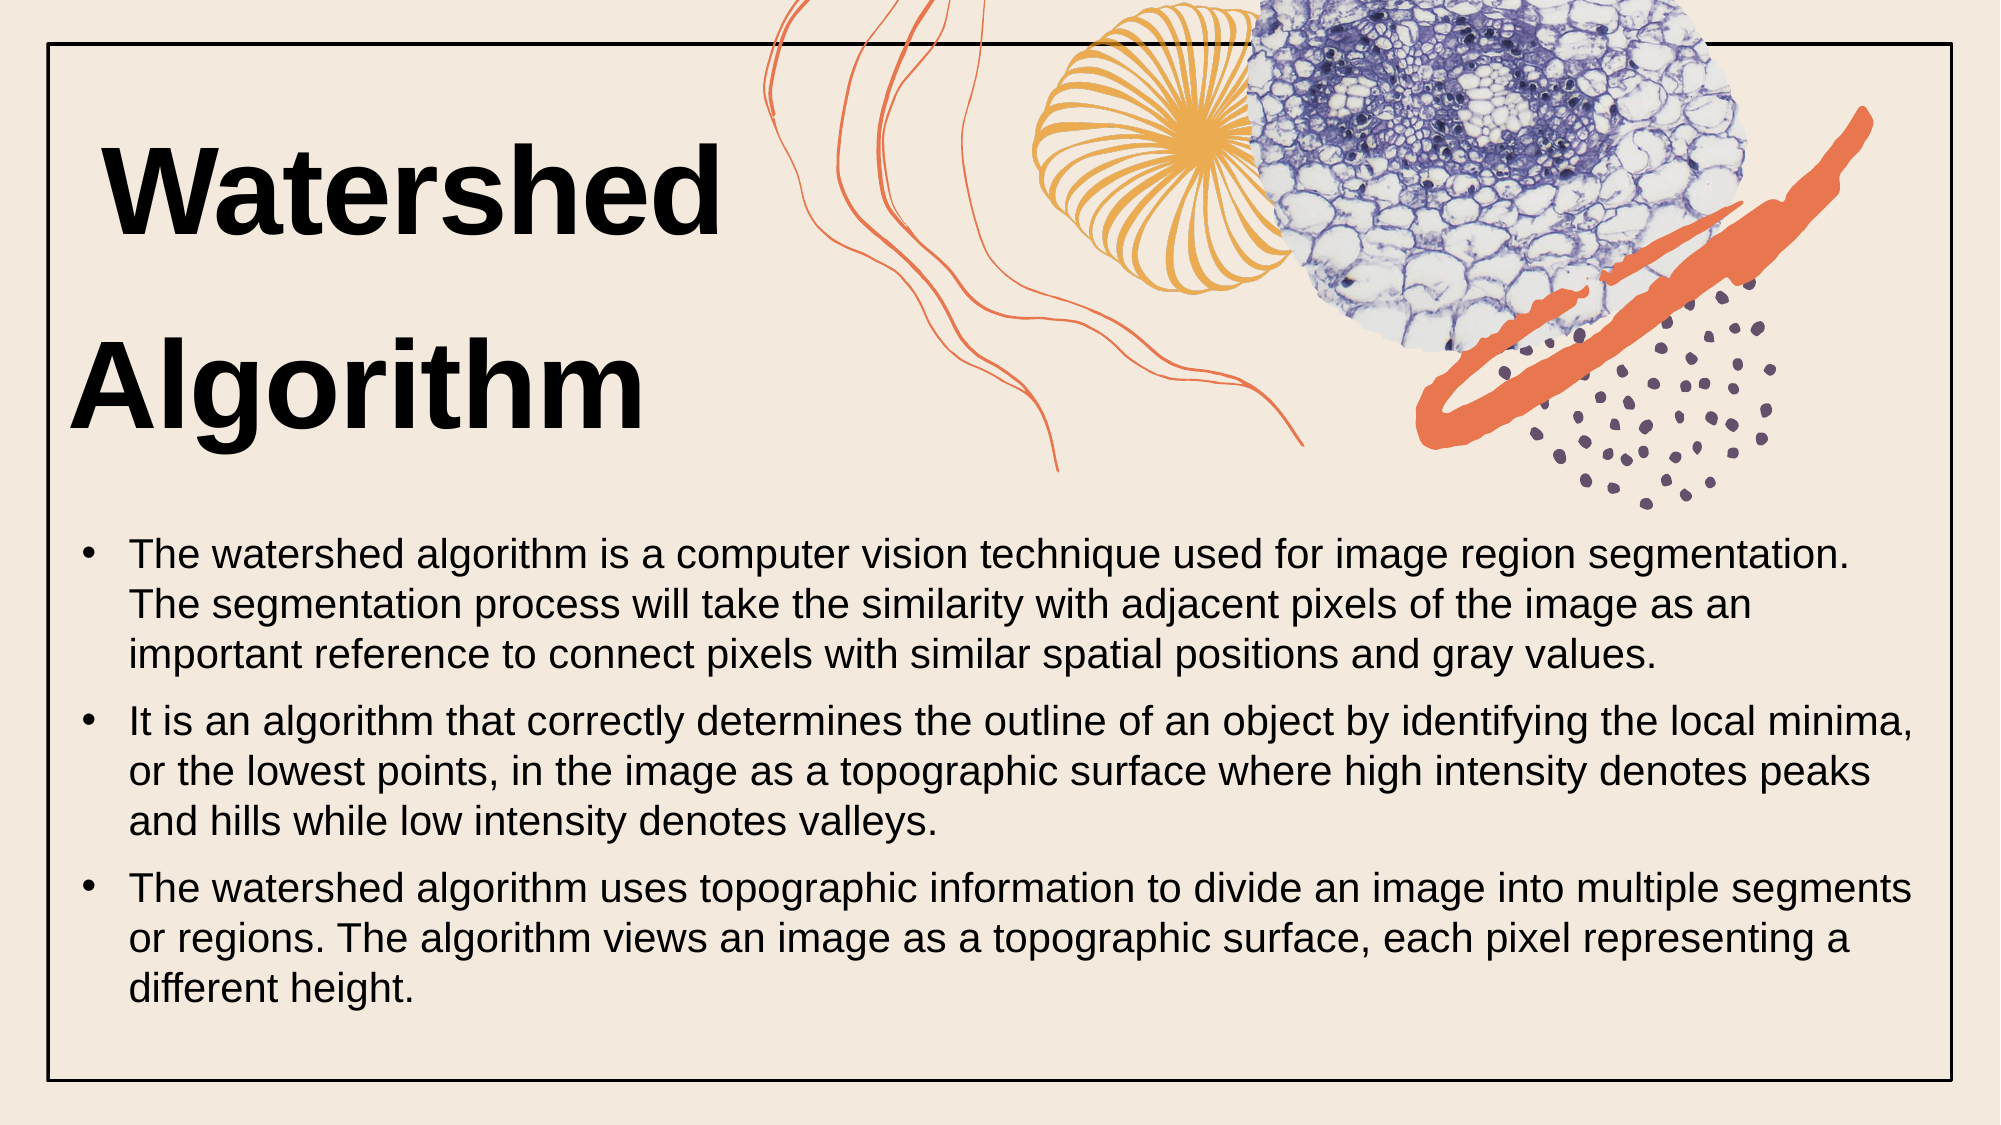

# Watershed Algorithm
The watershed algorithm is a computer vision technique used for image region segmentation. The segmentation process will take the similarity with adjacent pixels of the image as an important reference to connect pixels with similar spatial positions and gray values.
It is an algorithm that correctly determines the outline of an object by identifying the local minima, or the lowest points, in the image as a topographic surface where high intensity denotes peaks and hills while low intensity denotes valleys.
The watershed algorithm uses topographic information to divide an image into multiple segments or regions. The algorithm views an image as a topographic surface, each pixel representing a different height.